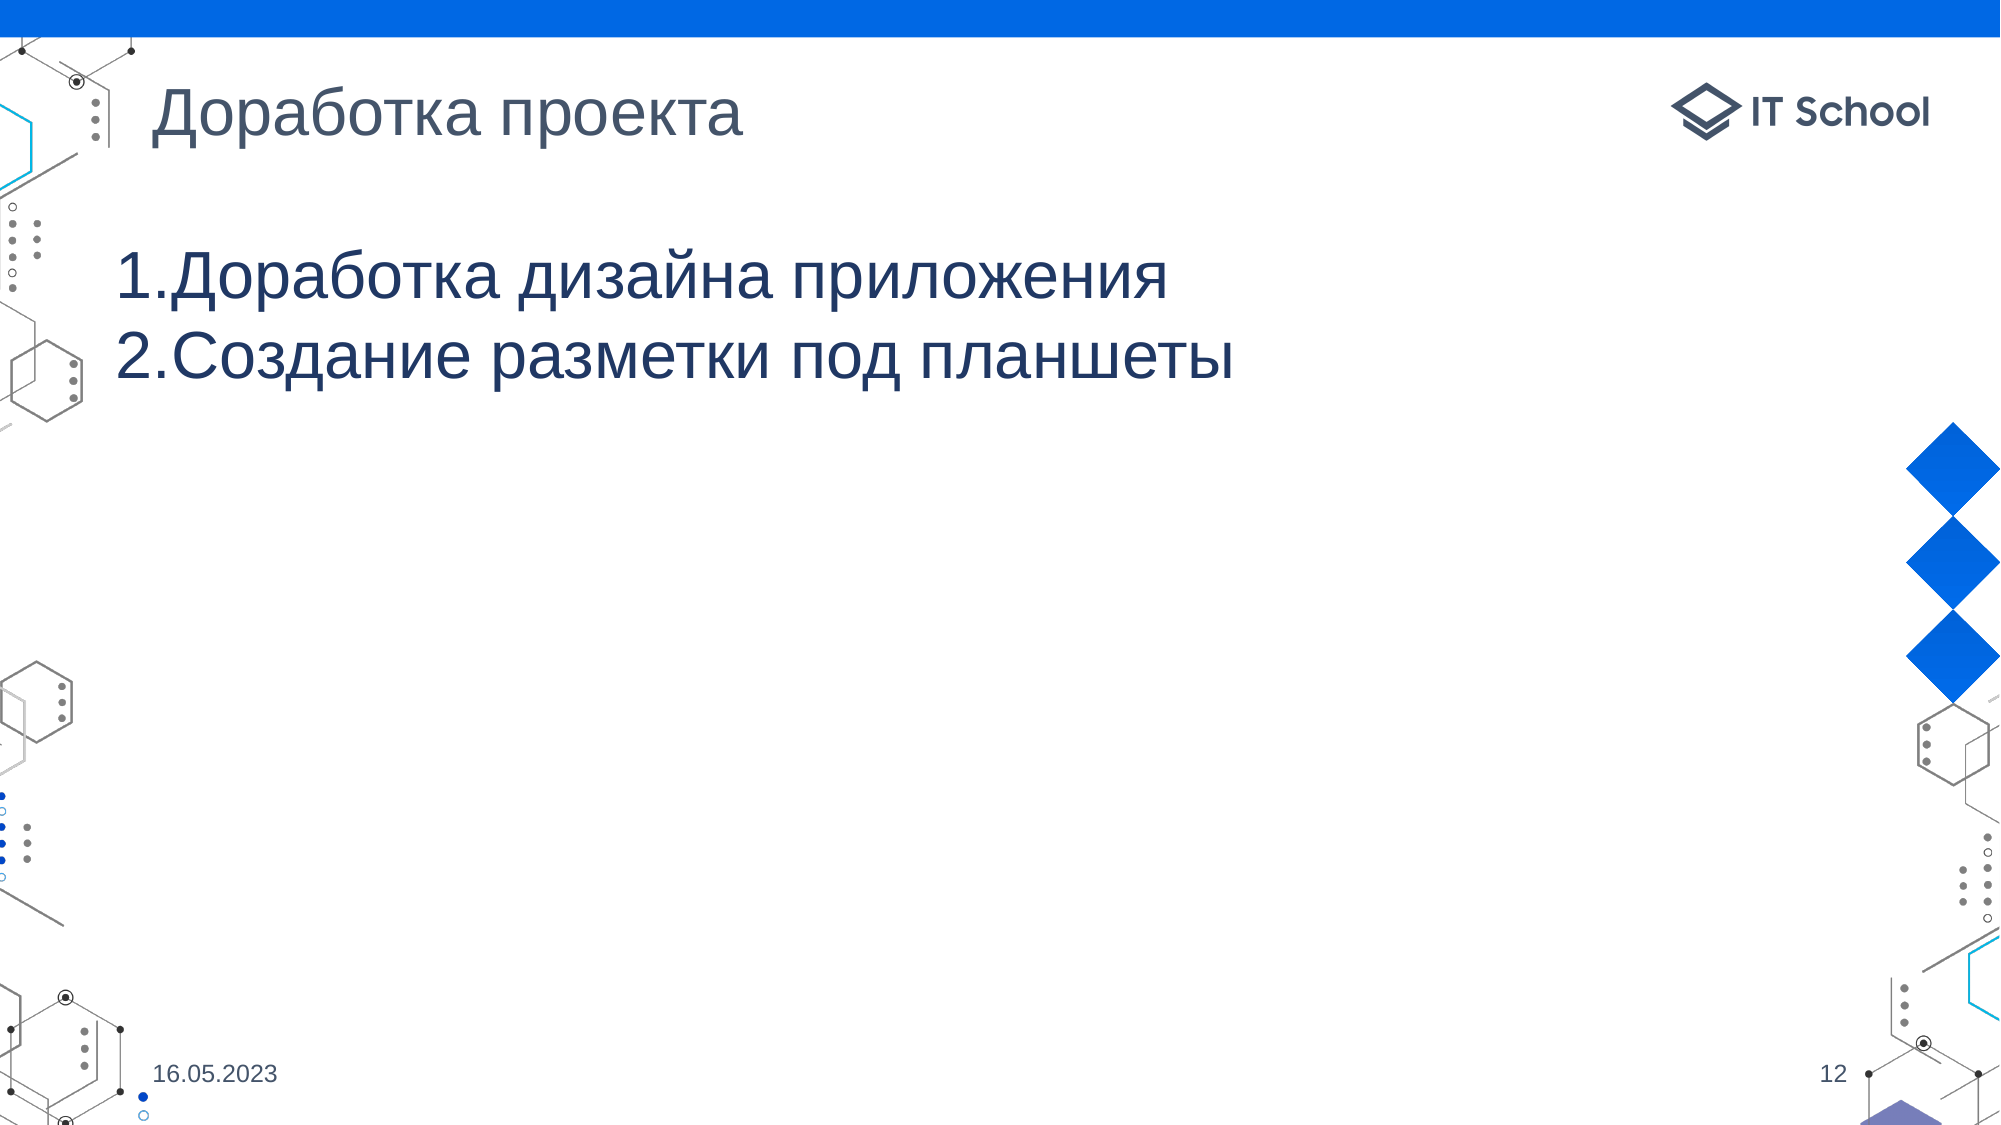

# Доработка проекта
Доработка дизайна приложения
Создание разметки под планшеты
16.05.2023
12